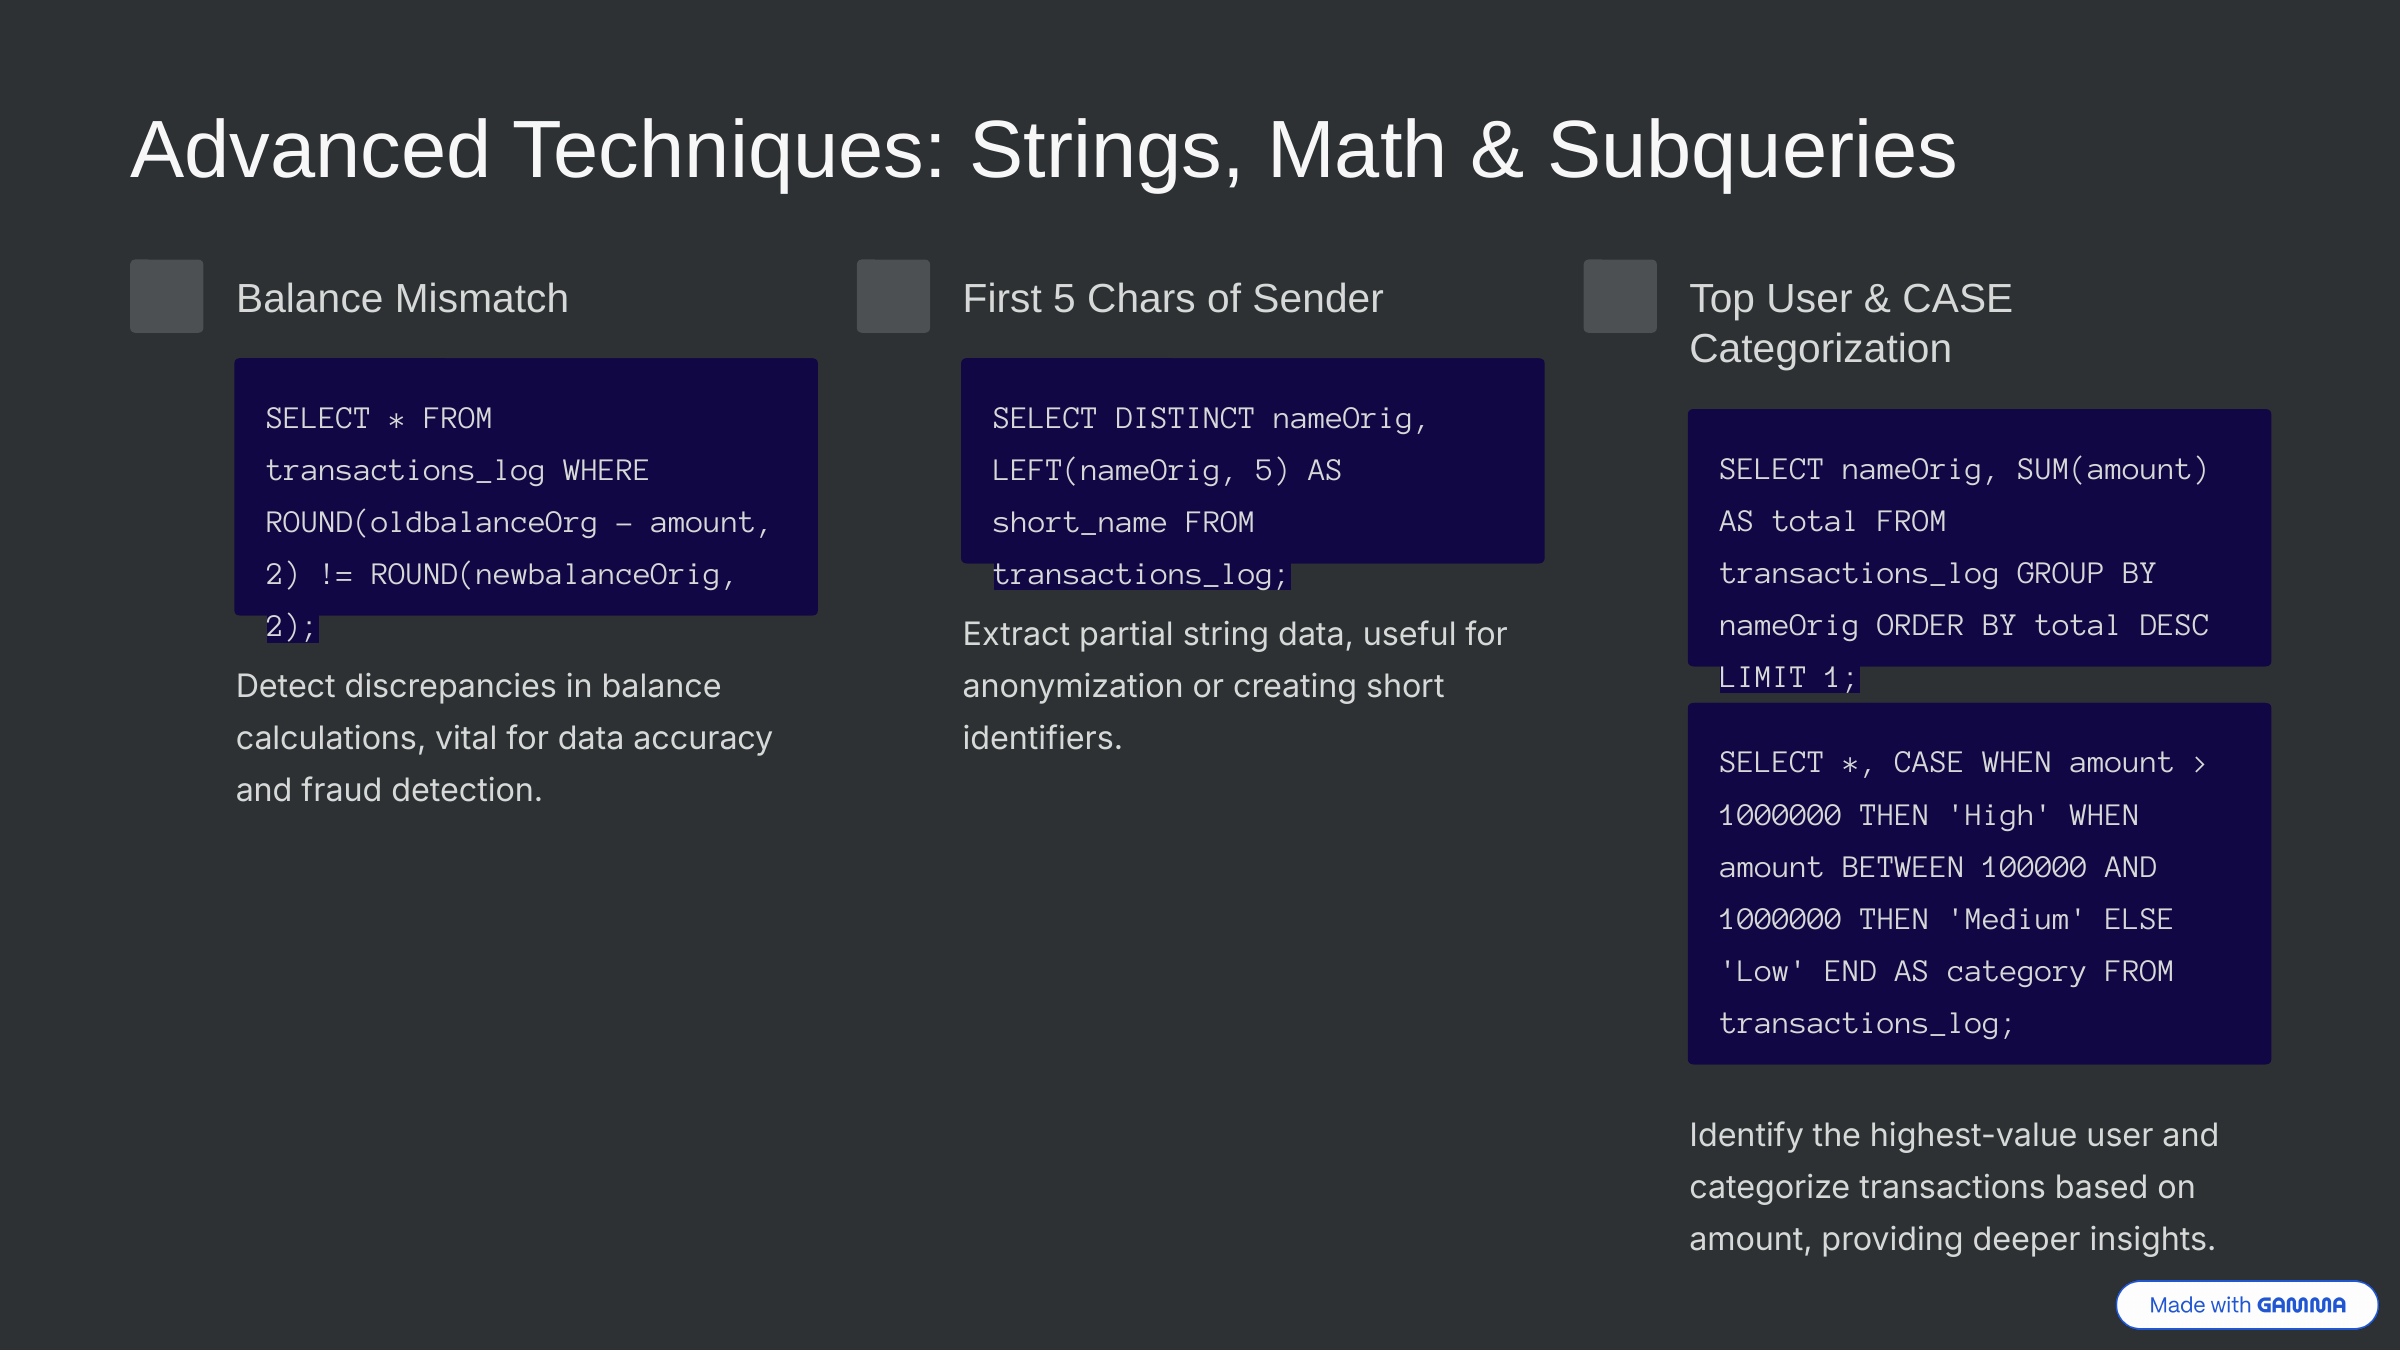

Advanced Techniques: Strings, Math & Subqueries

Balance Mismatch
First 5 Chars of Sender
Top User & CASE Categorization

SELECT * FROM transactions_log WHERE ROUND(oldbalanceOrg - amount, 2) != ROUND(newbalanceOrig, 2);
SELECT DISTINCT nameOrig, LEFT(nameOrig, 5) AS short_name FROM transactions_log;

SELECT nameOrig, SUM(amount) AS total FROM transactions_log GROUP BY nameOrig ORDER BY total DESC LIMIT 1;
Extract partial string data, useful for anonymization or creating short identifiers.
Detect discrepancies in balance calculations, vital for data accuracy and fraud detection.

SELECT *, CASE WHEN amount > 1000000 THEN 'High' WHEN amount BETWEEN 100000 AND 1000000 THEN 'Medium' ELSE 'Low' END AS category FROM transactions_log;
Identify the highest-value user and categorize transactions based on amount, providing deeper insights.